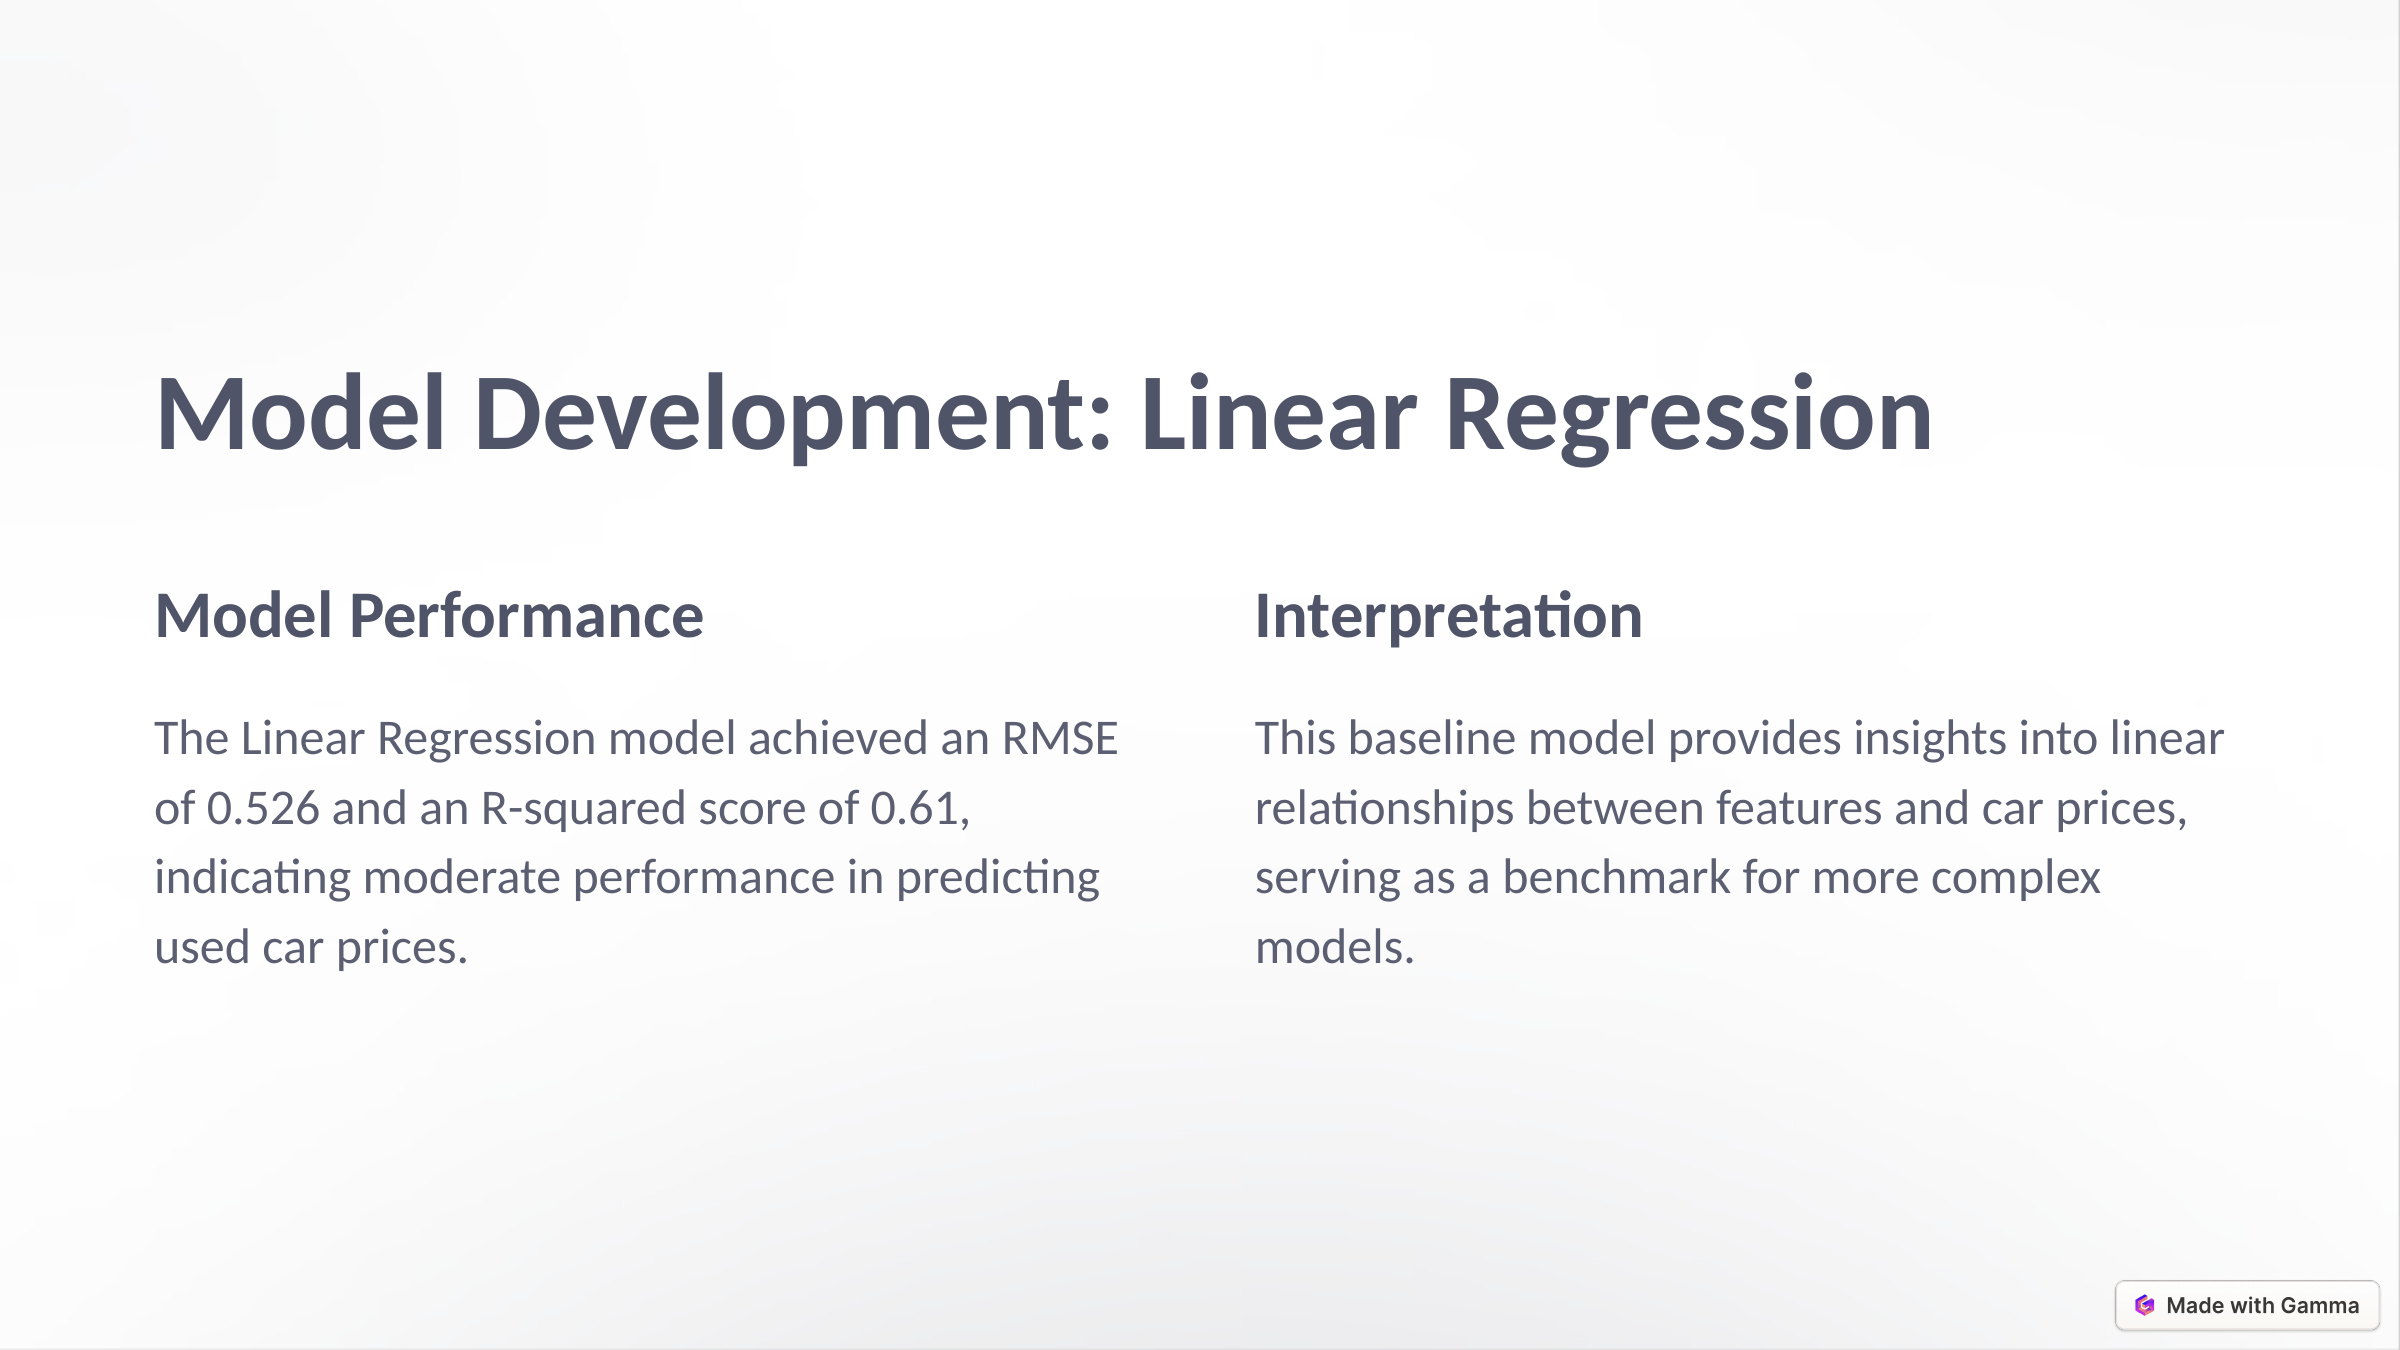

Model Development: Linear Regression
Model Performance
Interpretation
The Linear Regression model achieved an RMSE of 0.526 and an R-squared score of 0.61, indicating moderate performance in predicting used car prices.
This baseline model provides insights into linear relationships between features and car prices, serving as a benchmark for more complex models.